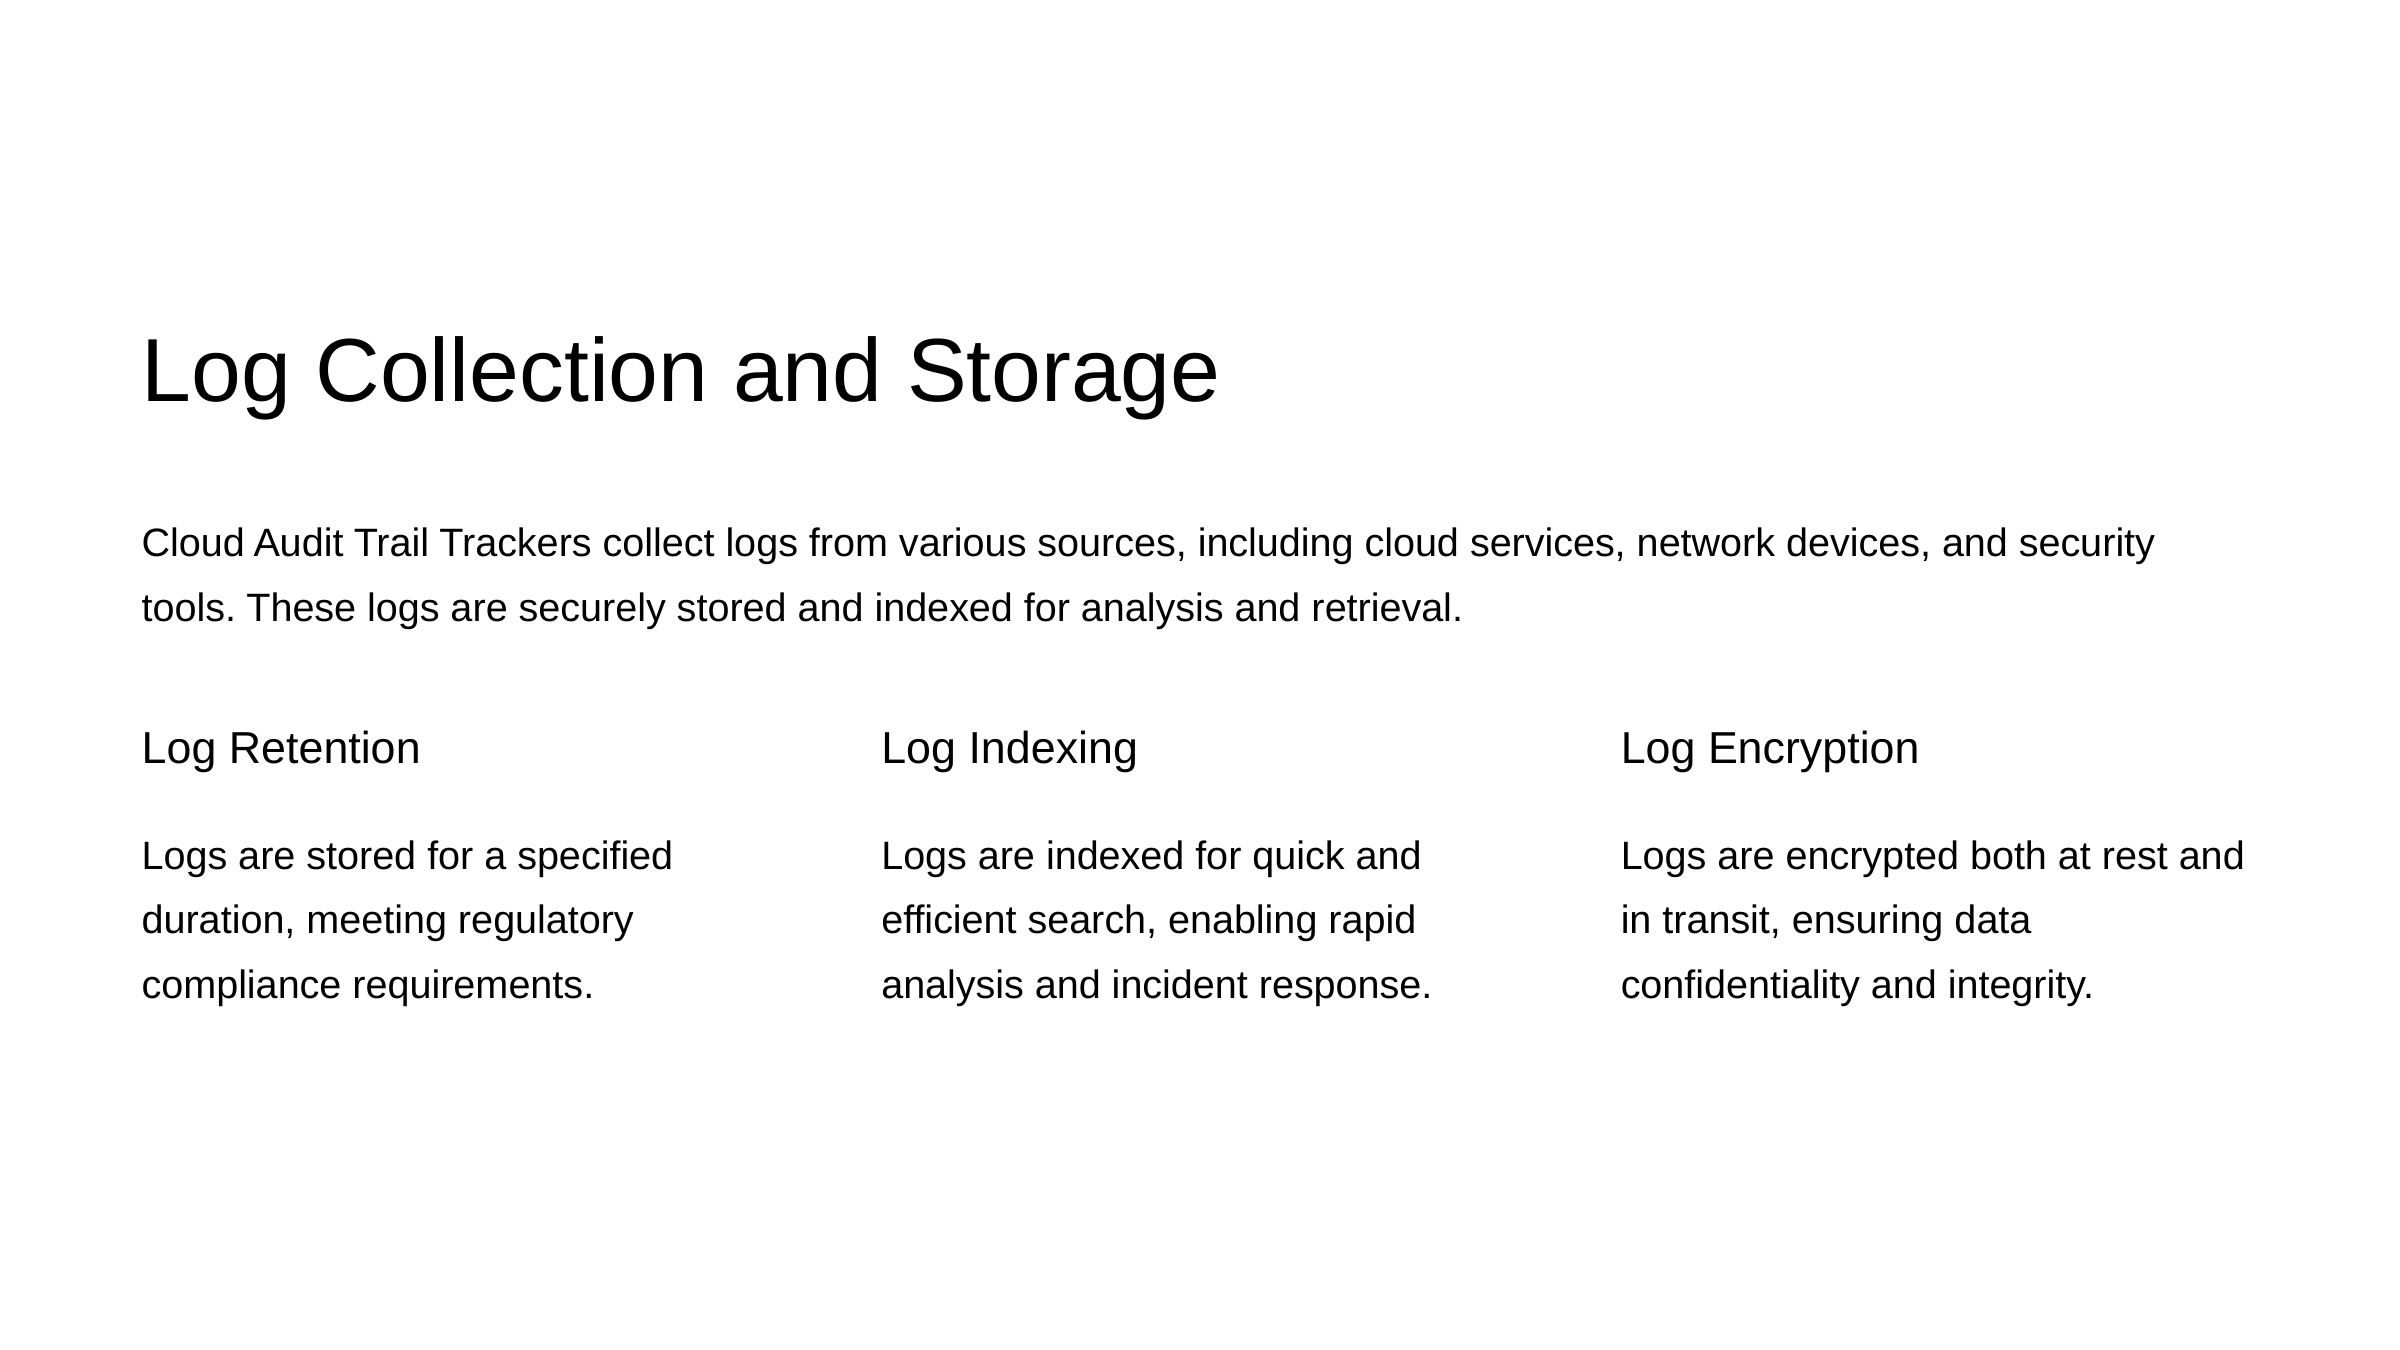

Log Collection and Storage
Cloud Audit Trail Trackers collect logs from various sources, including cloud services, network devices, and security tools. These logs are securely stored and indexed for analysis and retrieval.
Log Retention
Log Indexing
Log Encryption
Logs are stored for a specified duration, meeting regulatory compliance requirements.
Logs are indexed for quick and efficient search, enabling rapid analysis and incident response.
Logs are encrypted both at rest and in transit, ensuring data confidentiality and integrity.